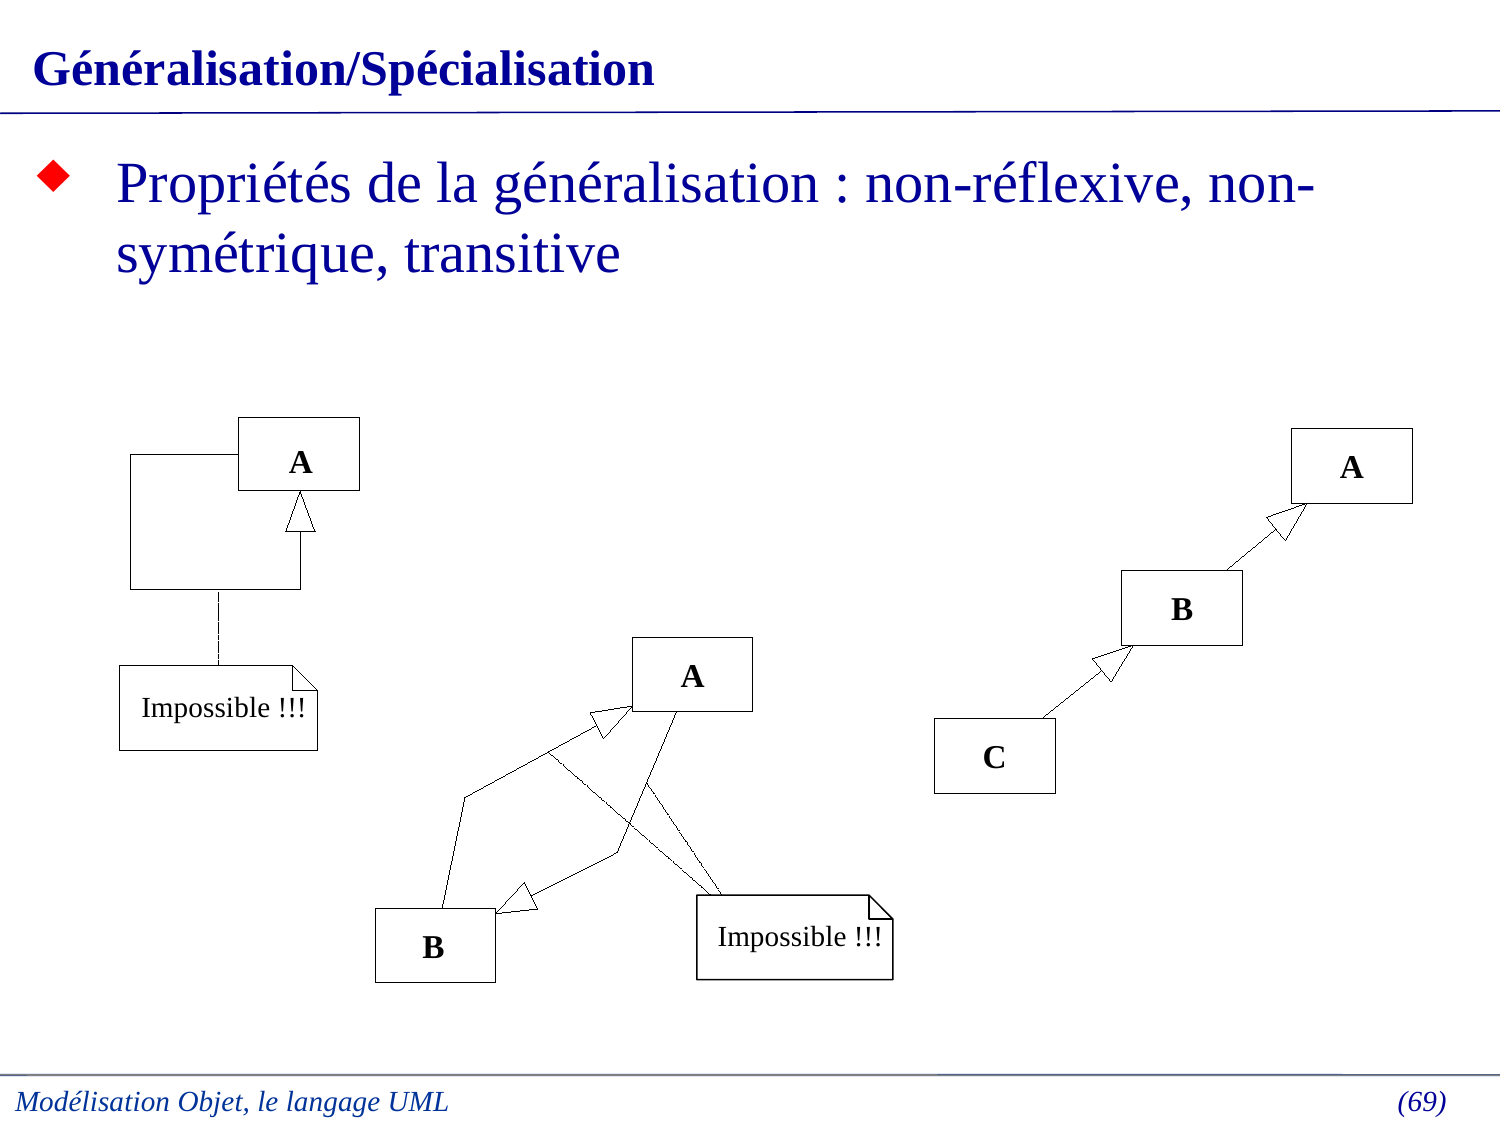

# Généralisation/Spécialisation
Propriétés de la généralisation : non-réflexive, non-symétrique, transitive

A
A

B

A

Impossible !!!

C

Impossible !!!
B
Modélisation Objet, le langage UML
 (69)